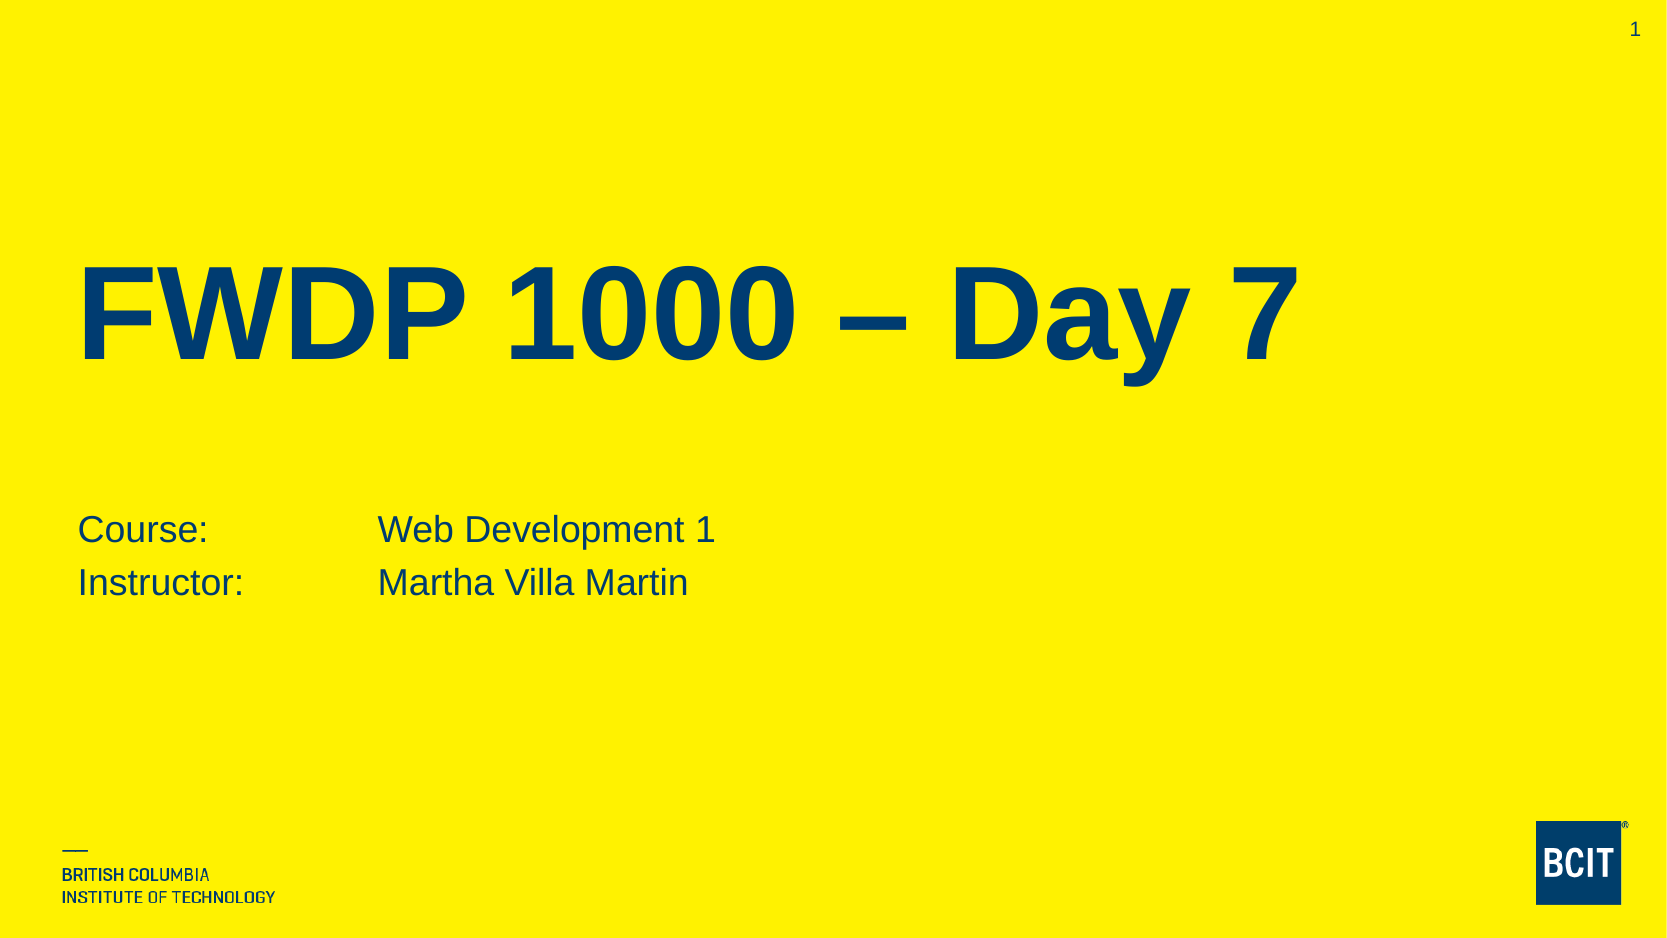

# FWDP 1000 – Day 7
Course: 		Web Development 1
Instructor: 	Martha Villa Martin